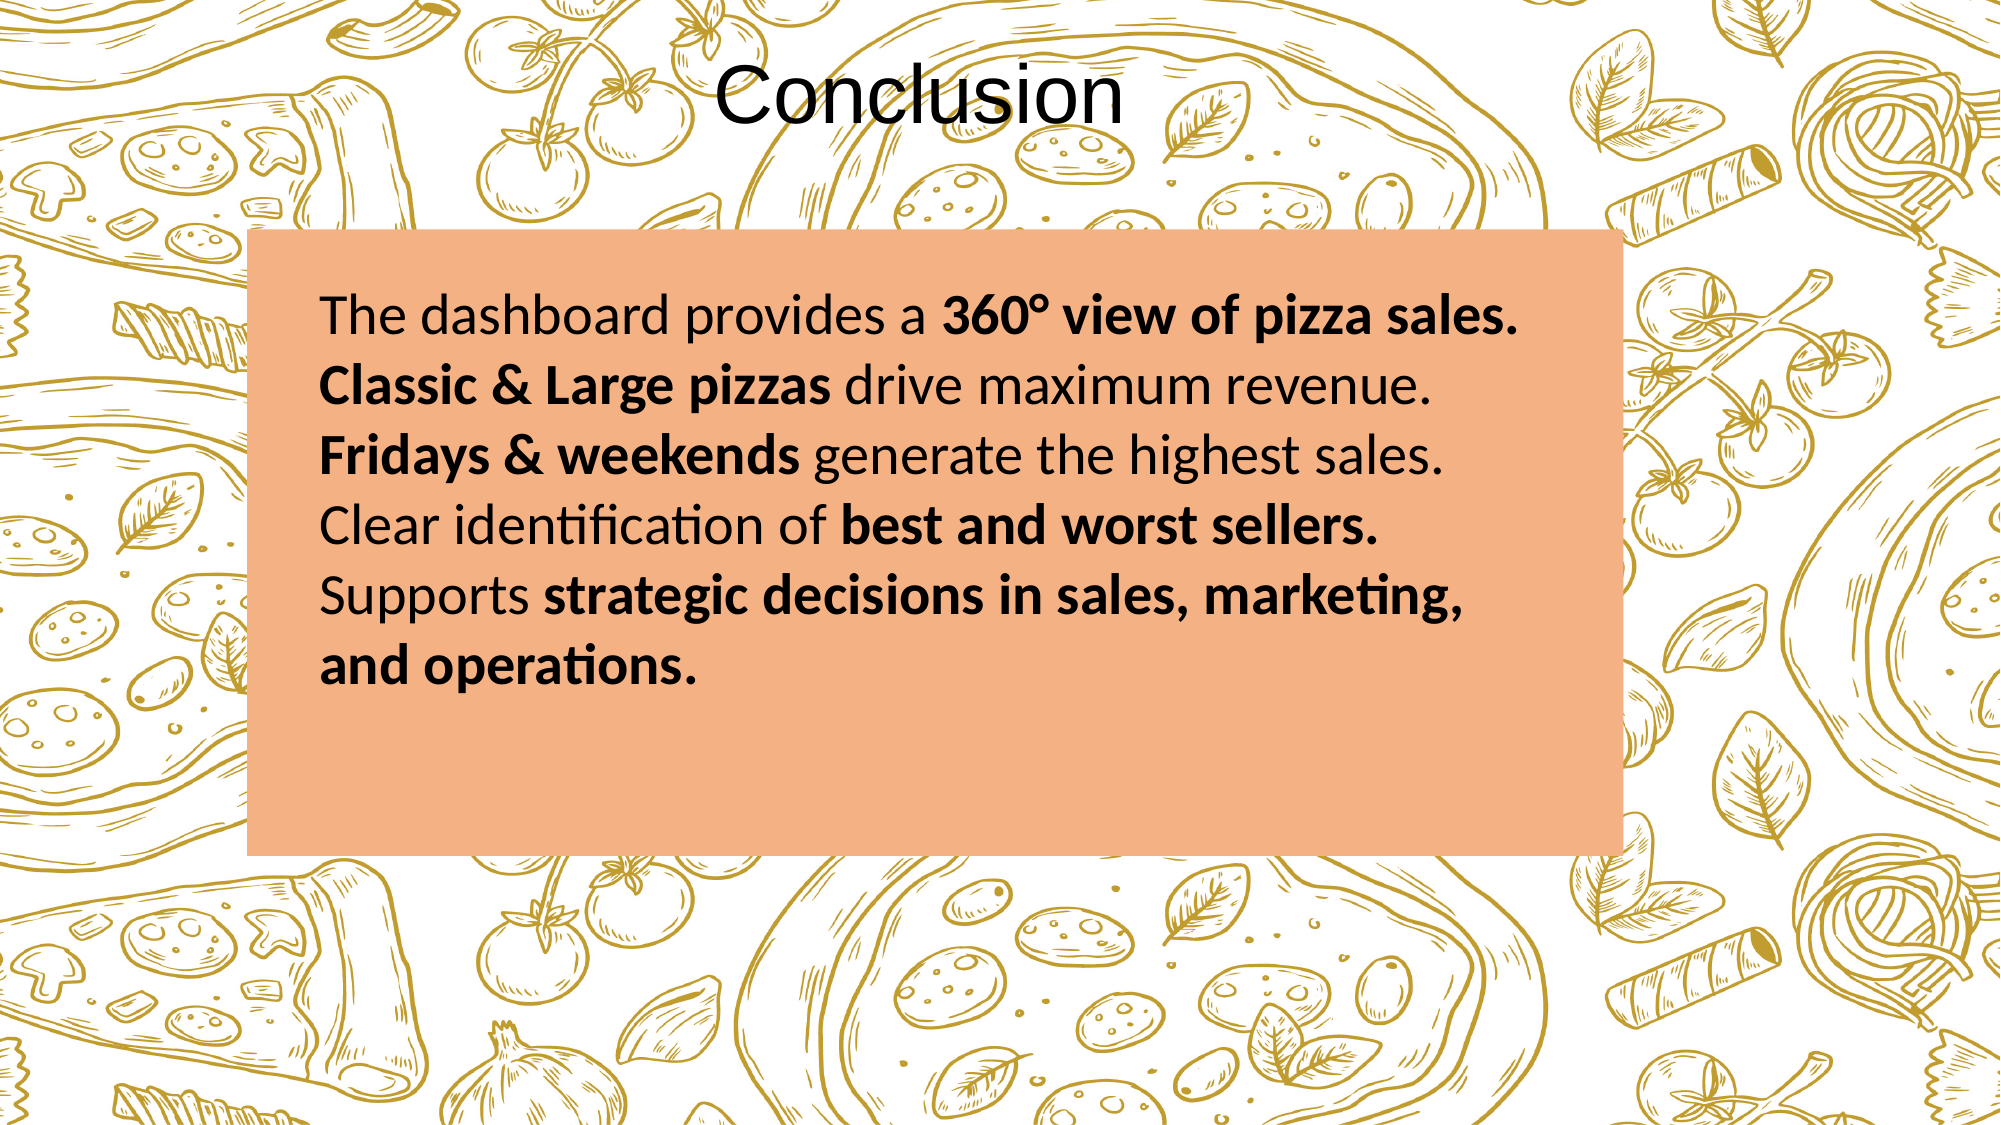

Conclusion

The dashboard provides a 360° view of pizza sales.
Classic & Large pizzas drive maximum revenue.
Fridays & weekends generate the highest sales.
Clear identification of best and worst sellers.
Supports strategic decisions in sales, marketing, and operations.